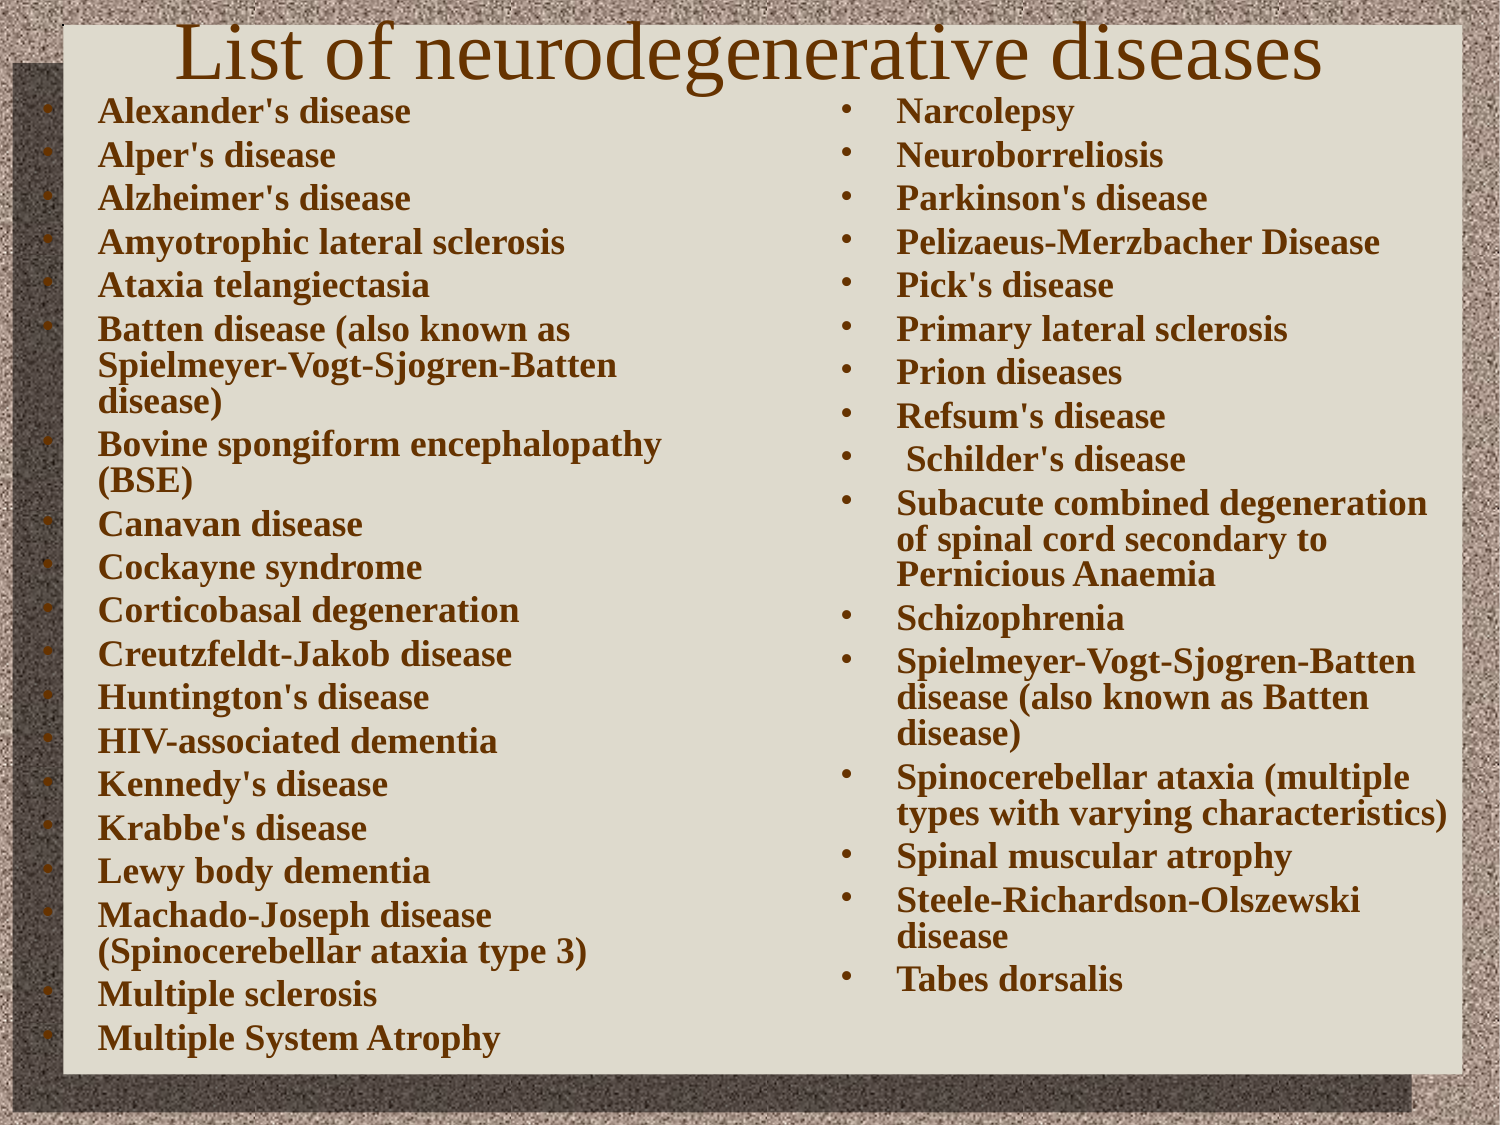

# List of neurodegenerative diseases
Alexander's disease
Alper's disease
Alzheimer's disease
Amyotrophic lateral sclerosis
Ataxia telangiectasia
Batten disease (also known as Spielmeyer-Vogt-Sjogren-Batten disease)
Bovine spongiform encephalopathy (BSE)
Canavan disease
Cockayne syndrome
Corticobasal degeneration
Creutzfeldt-Jakob disease
Huntington's disease
HIV-associated dementia
Kennedy's disease
Krabbe's disease
Lewy body dementia
Machado-Joseph disease (Spinocerebellar ataxia type 3)
Multiple sclerosis
Multiple System Atrophy
Narcolepsy
Neuroborreliosis
Parkinson's disease
Pelizaeus-Merzbacher Disease
Pick's disease
Primary lateral sclerosis
Prion diseases
Refsum's disease
 Schilder's disease
Subacute combined degeneration of spinal cord secondary to Pernicious Anaemia
Schizophrenia
Spielmeyer-Vogt-Sjogren-Batten disease (also known as Batten disease)
Spinocerebellar ataxia (multiple types with varying characteristics)
Spinal muscular atrophy
Steele-Richardson-Olszewski disease
Tabes dorsalis